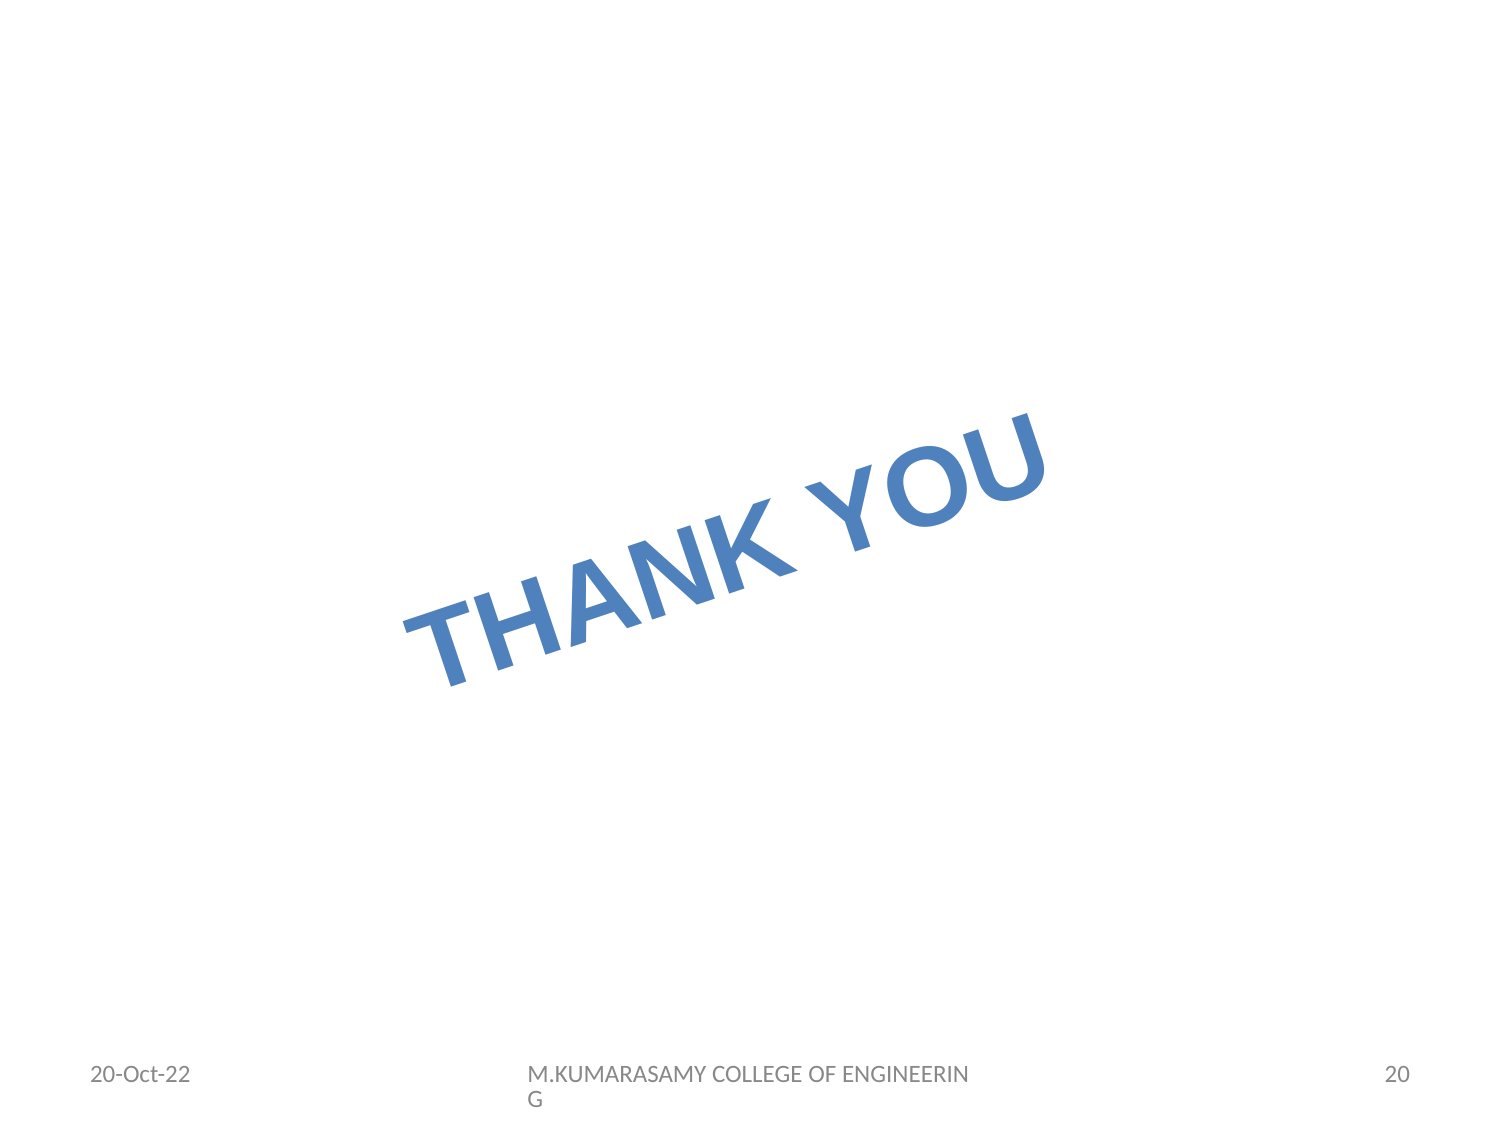

THANK YOU
20-Oct-22
M.KUMARASAMY COLLEGE OF ENGINEERING
20